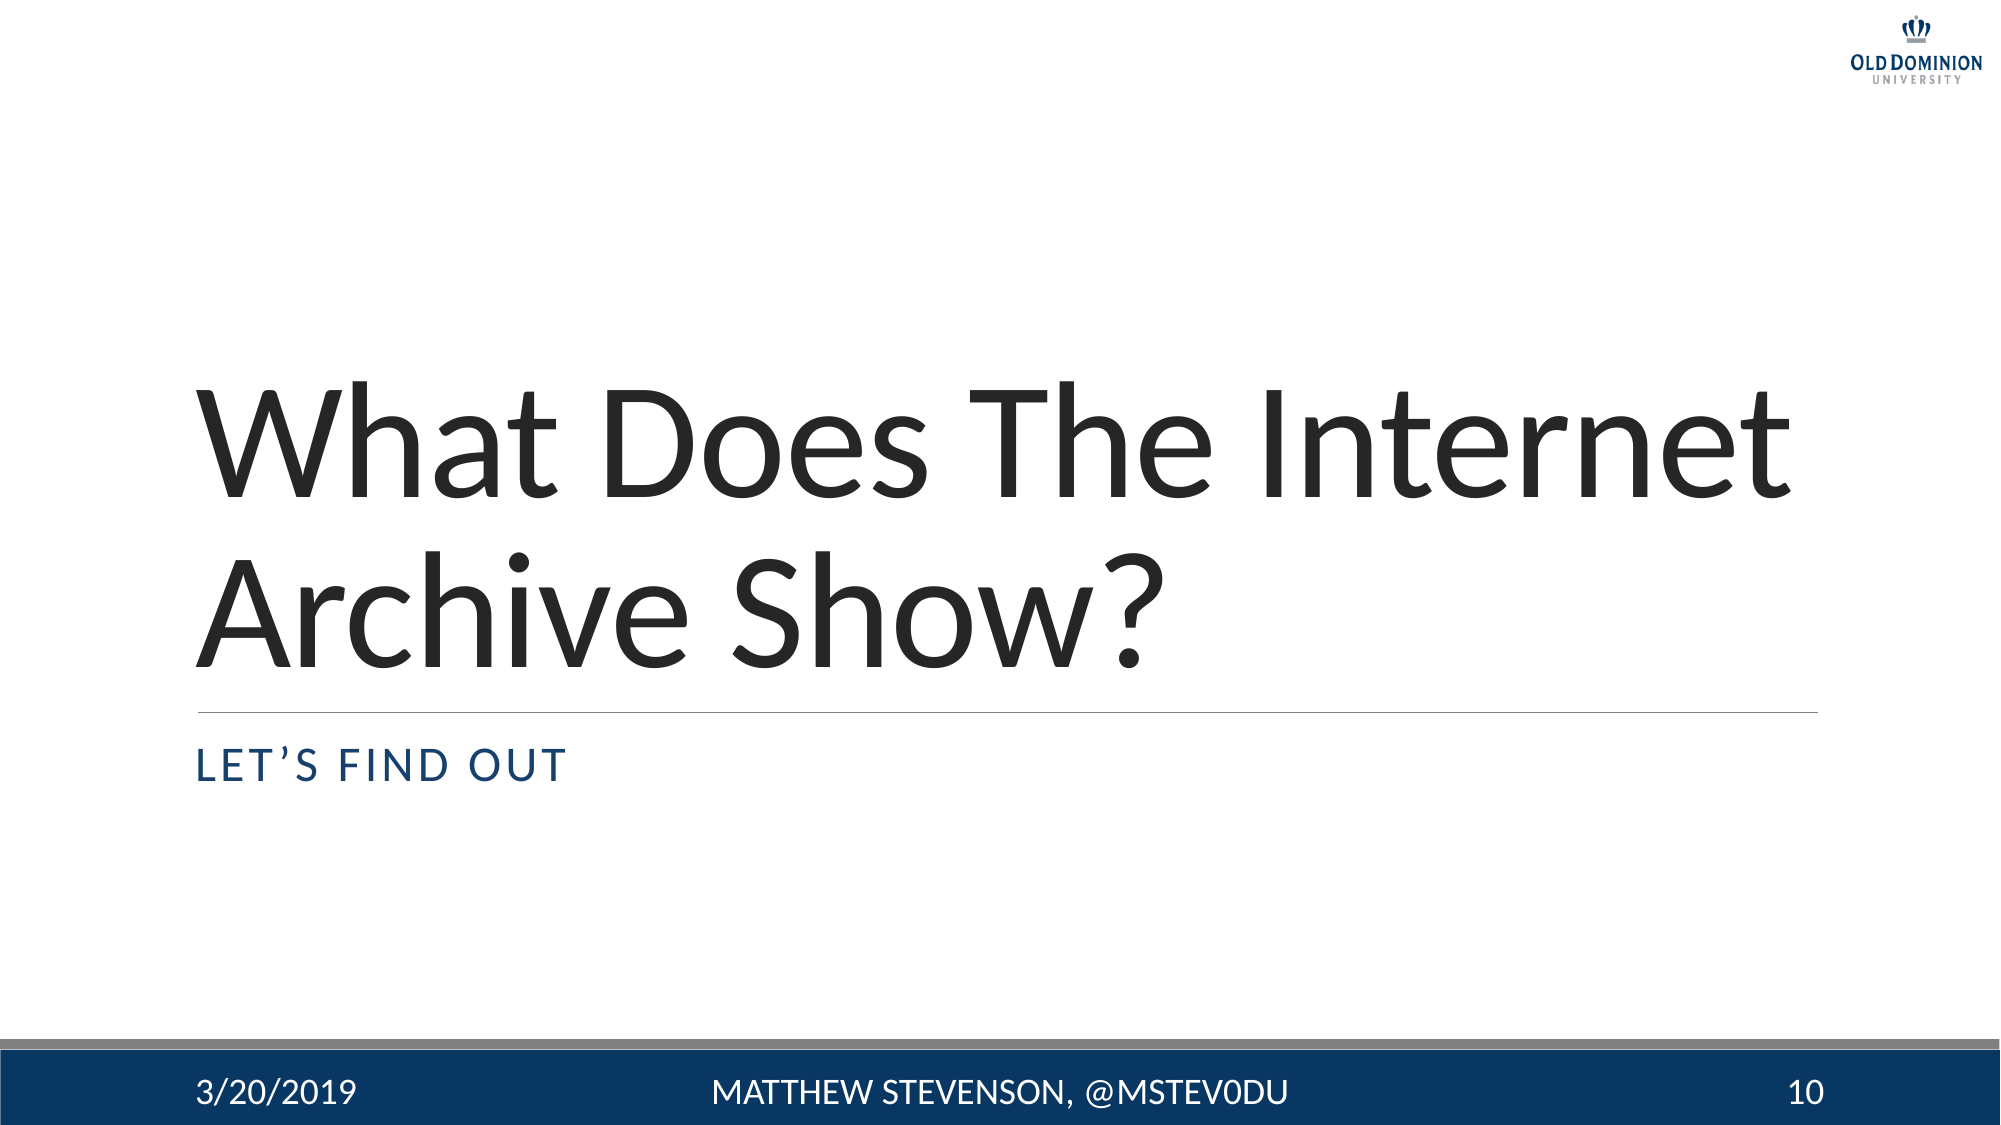

# What Does The Internet Archive Show?
Let’s Find Out
3/20/2019
Matthew Stevenson, @mstev0du
10